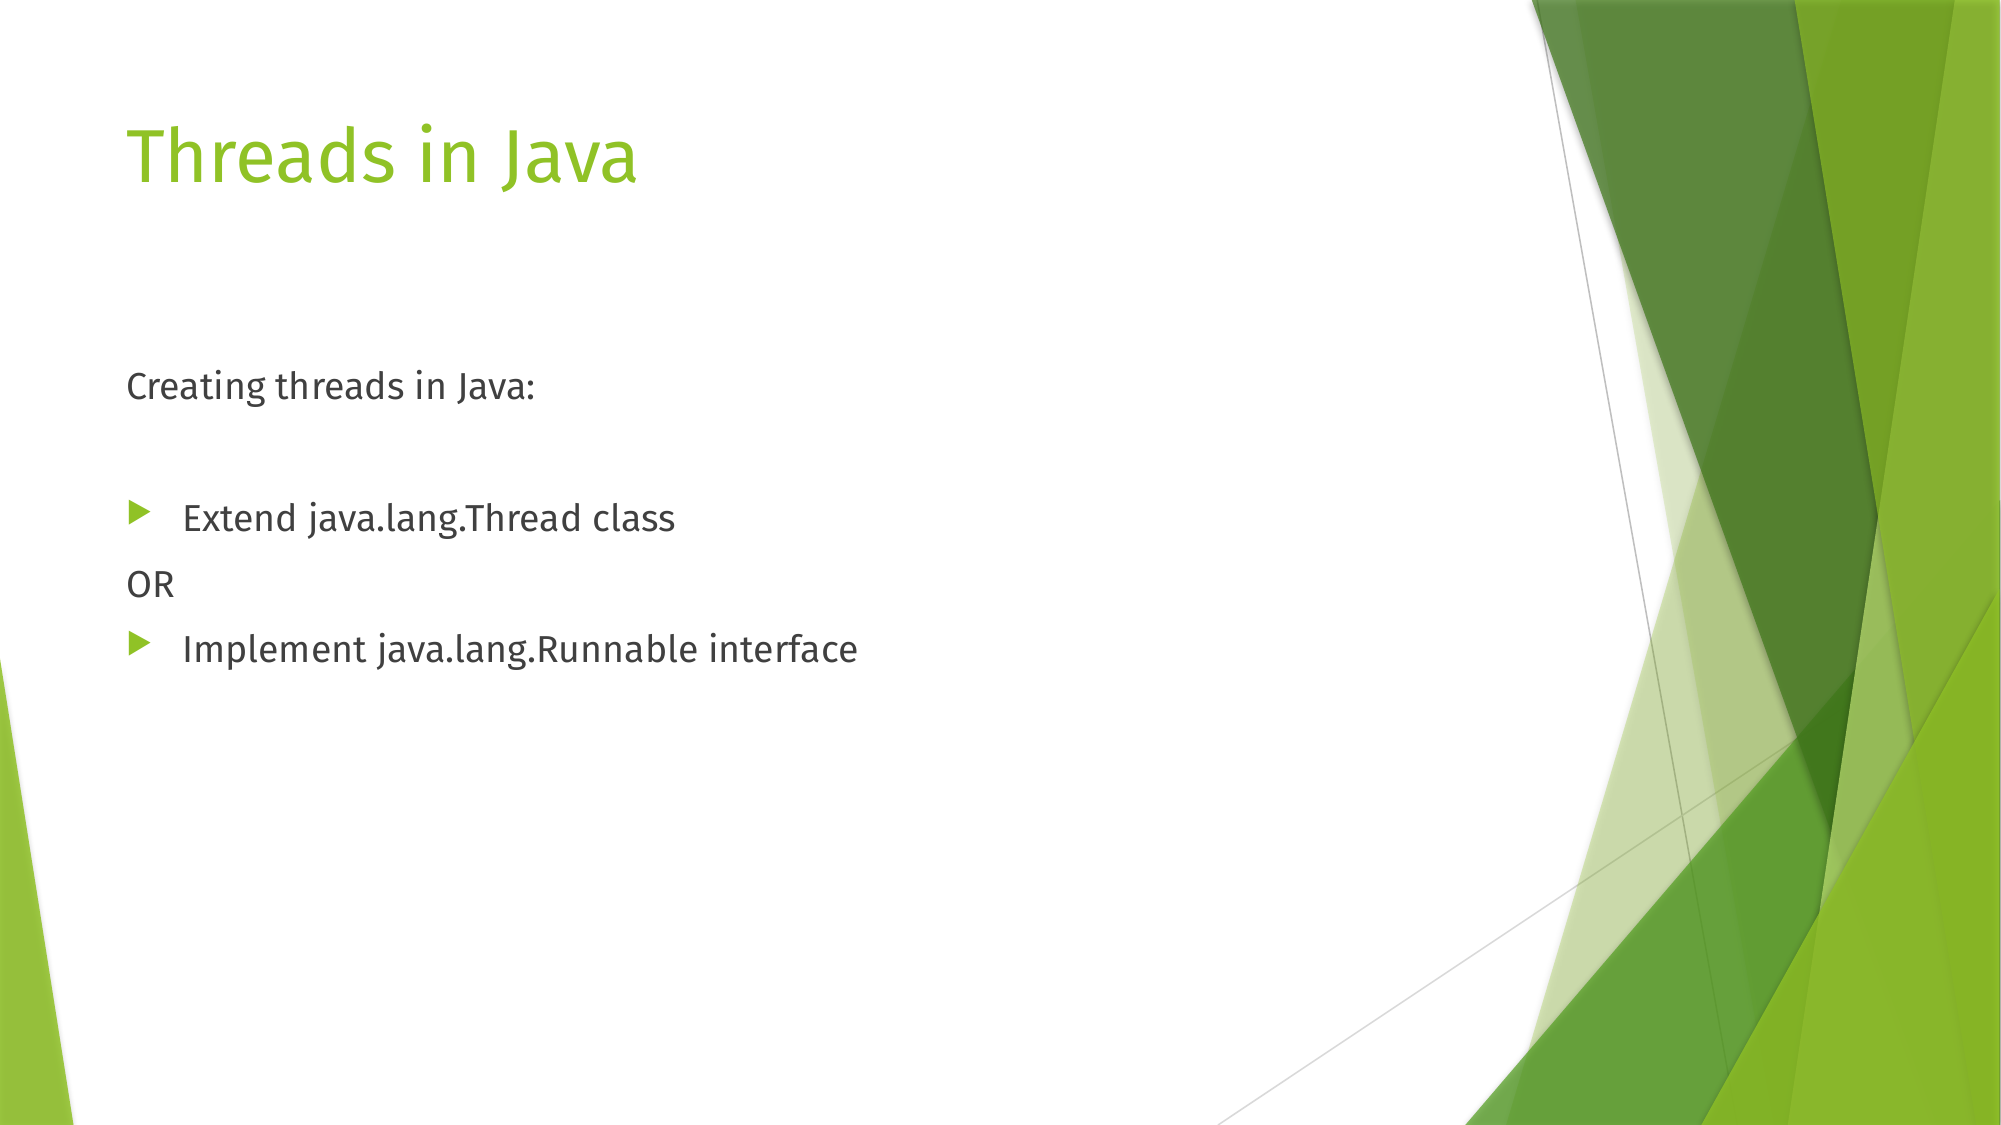

# Threads in Java
Creating threads in Java:

Extend java.lang.Thread class
OR
Implement java.lang.Runnable interface
7